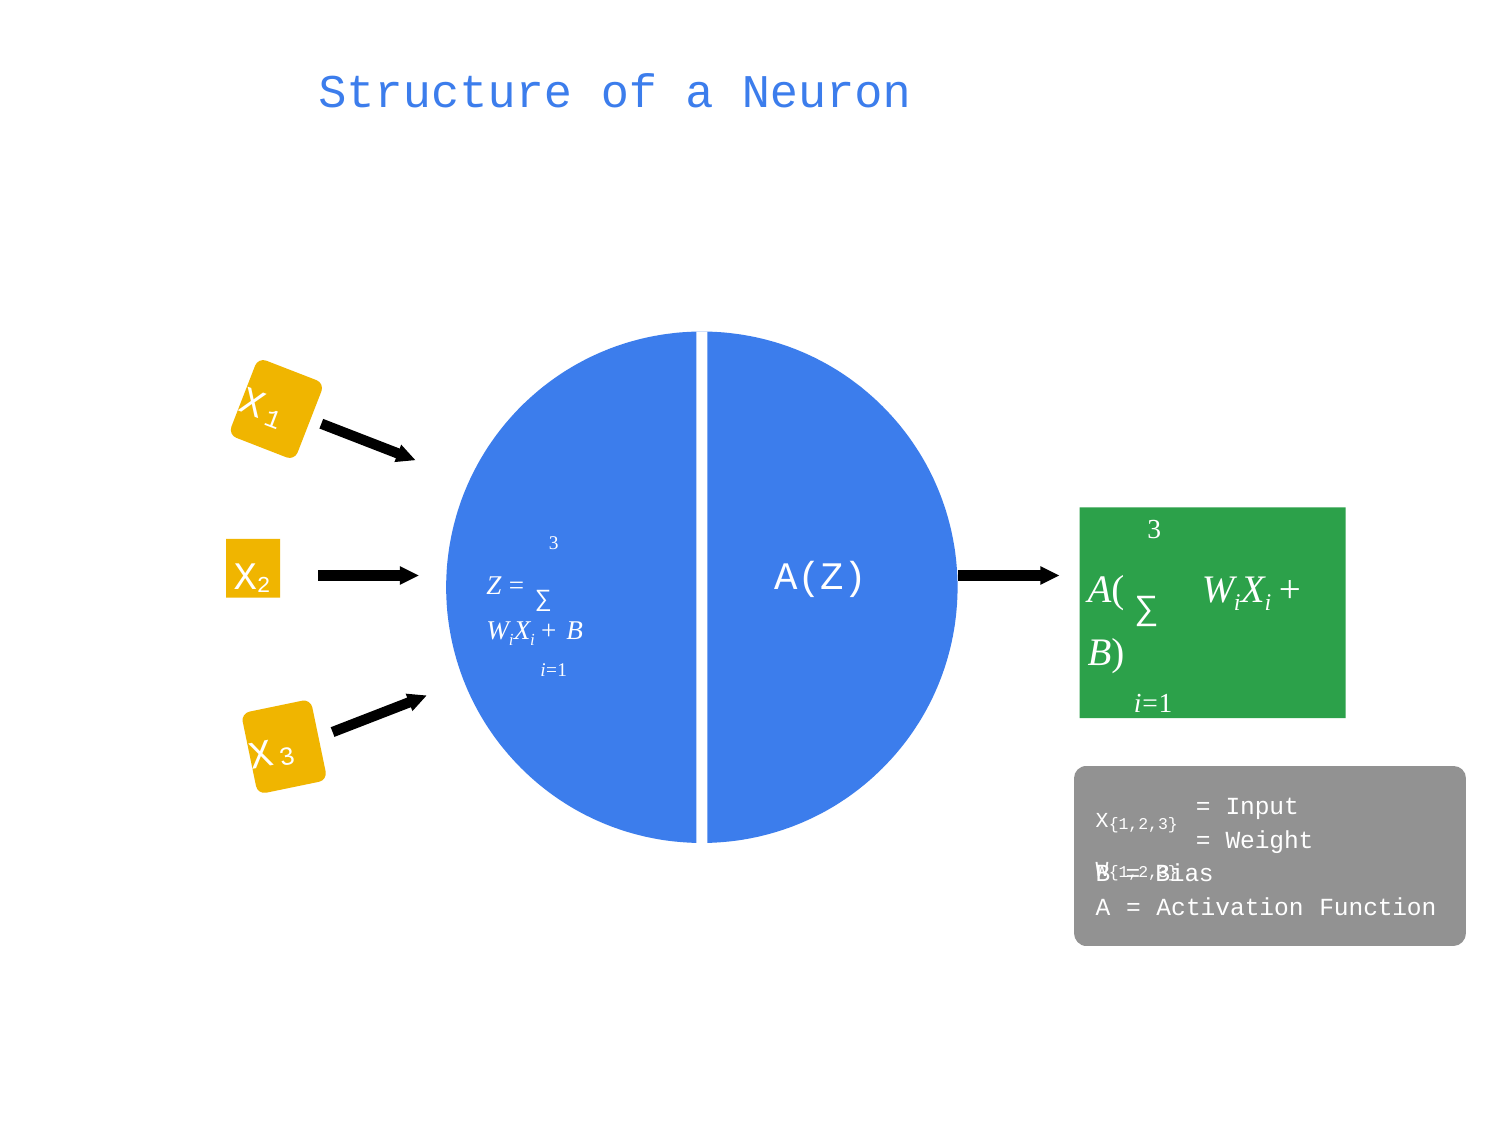

# Structure of a Neuron

X
1
3
A( ∑ WiXi + B)
i=1

3
Z = ∑ WiXi + B
i=1
X2
A(Z)

X
3

= Input
= Weight
X{1,2,3}
W{1,2,3}
B = Bias
A = Activation Function